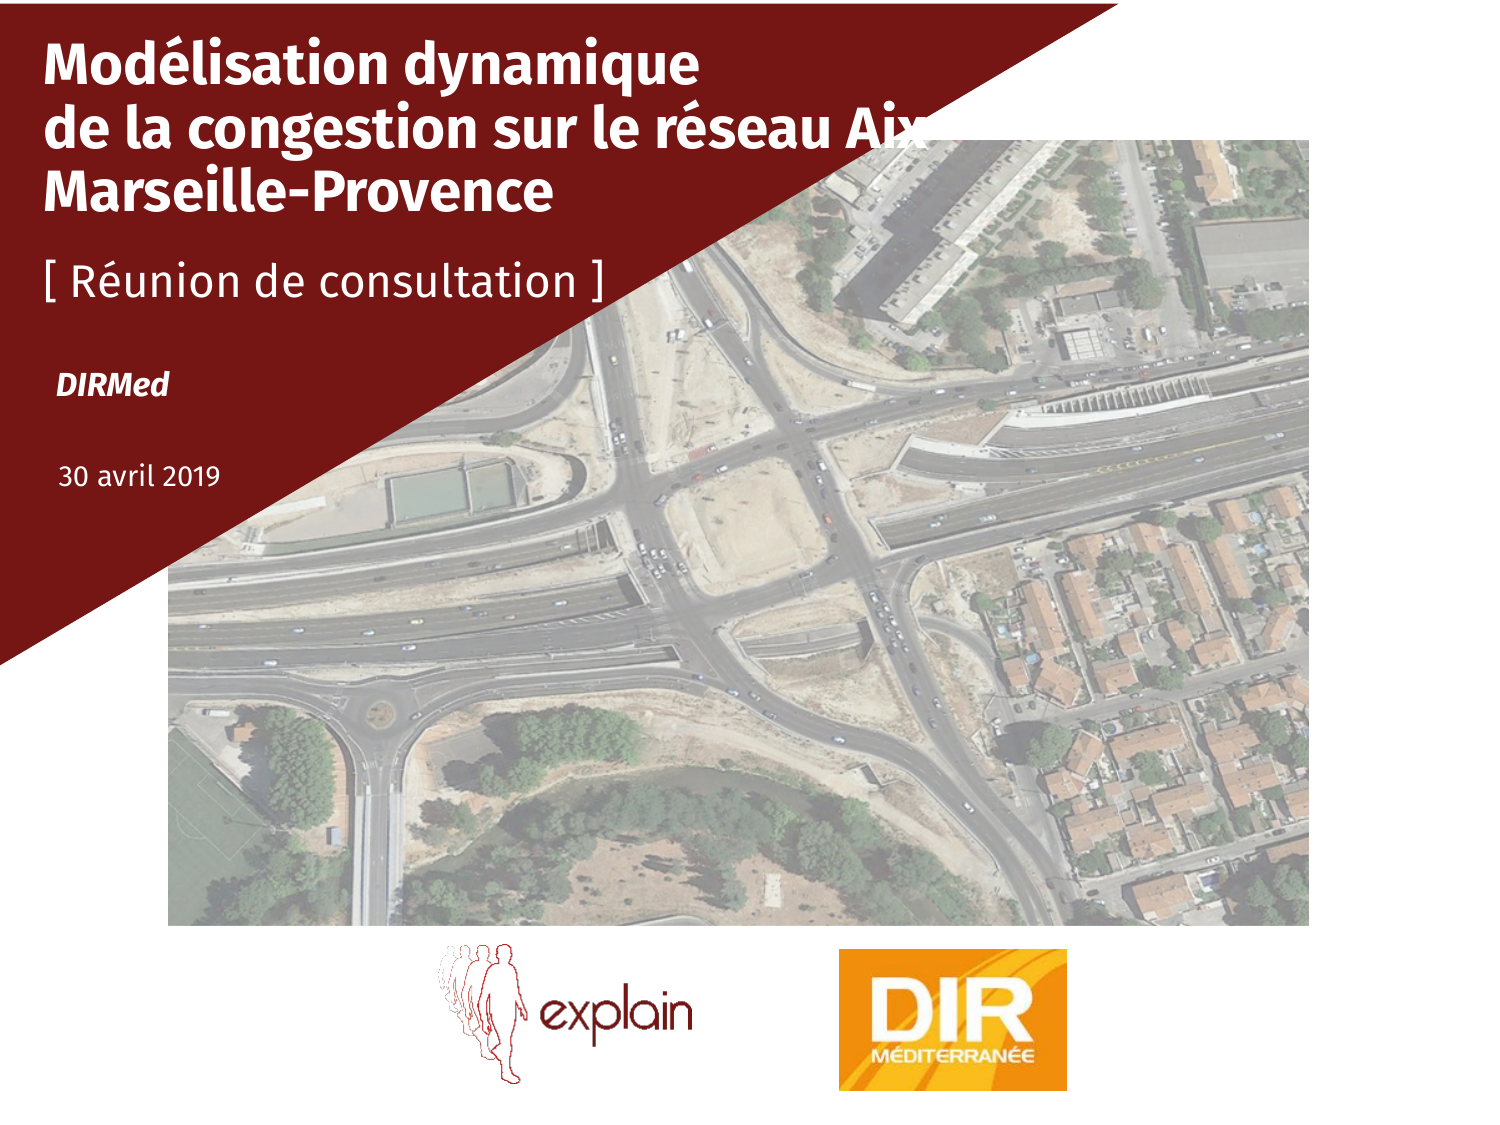

# Modélisation dynamique de la congestion sur le réseau Aix-Marseille-Provence
[ Réunion de consultation ]
DIRMed
30 avril 2019